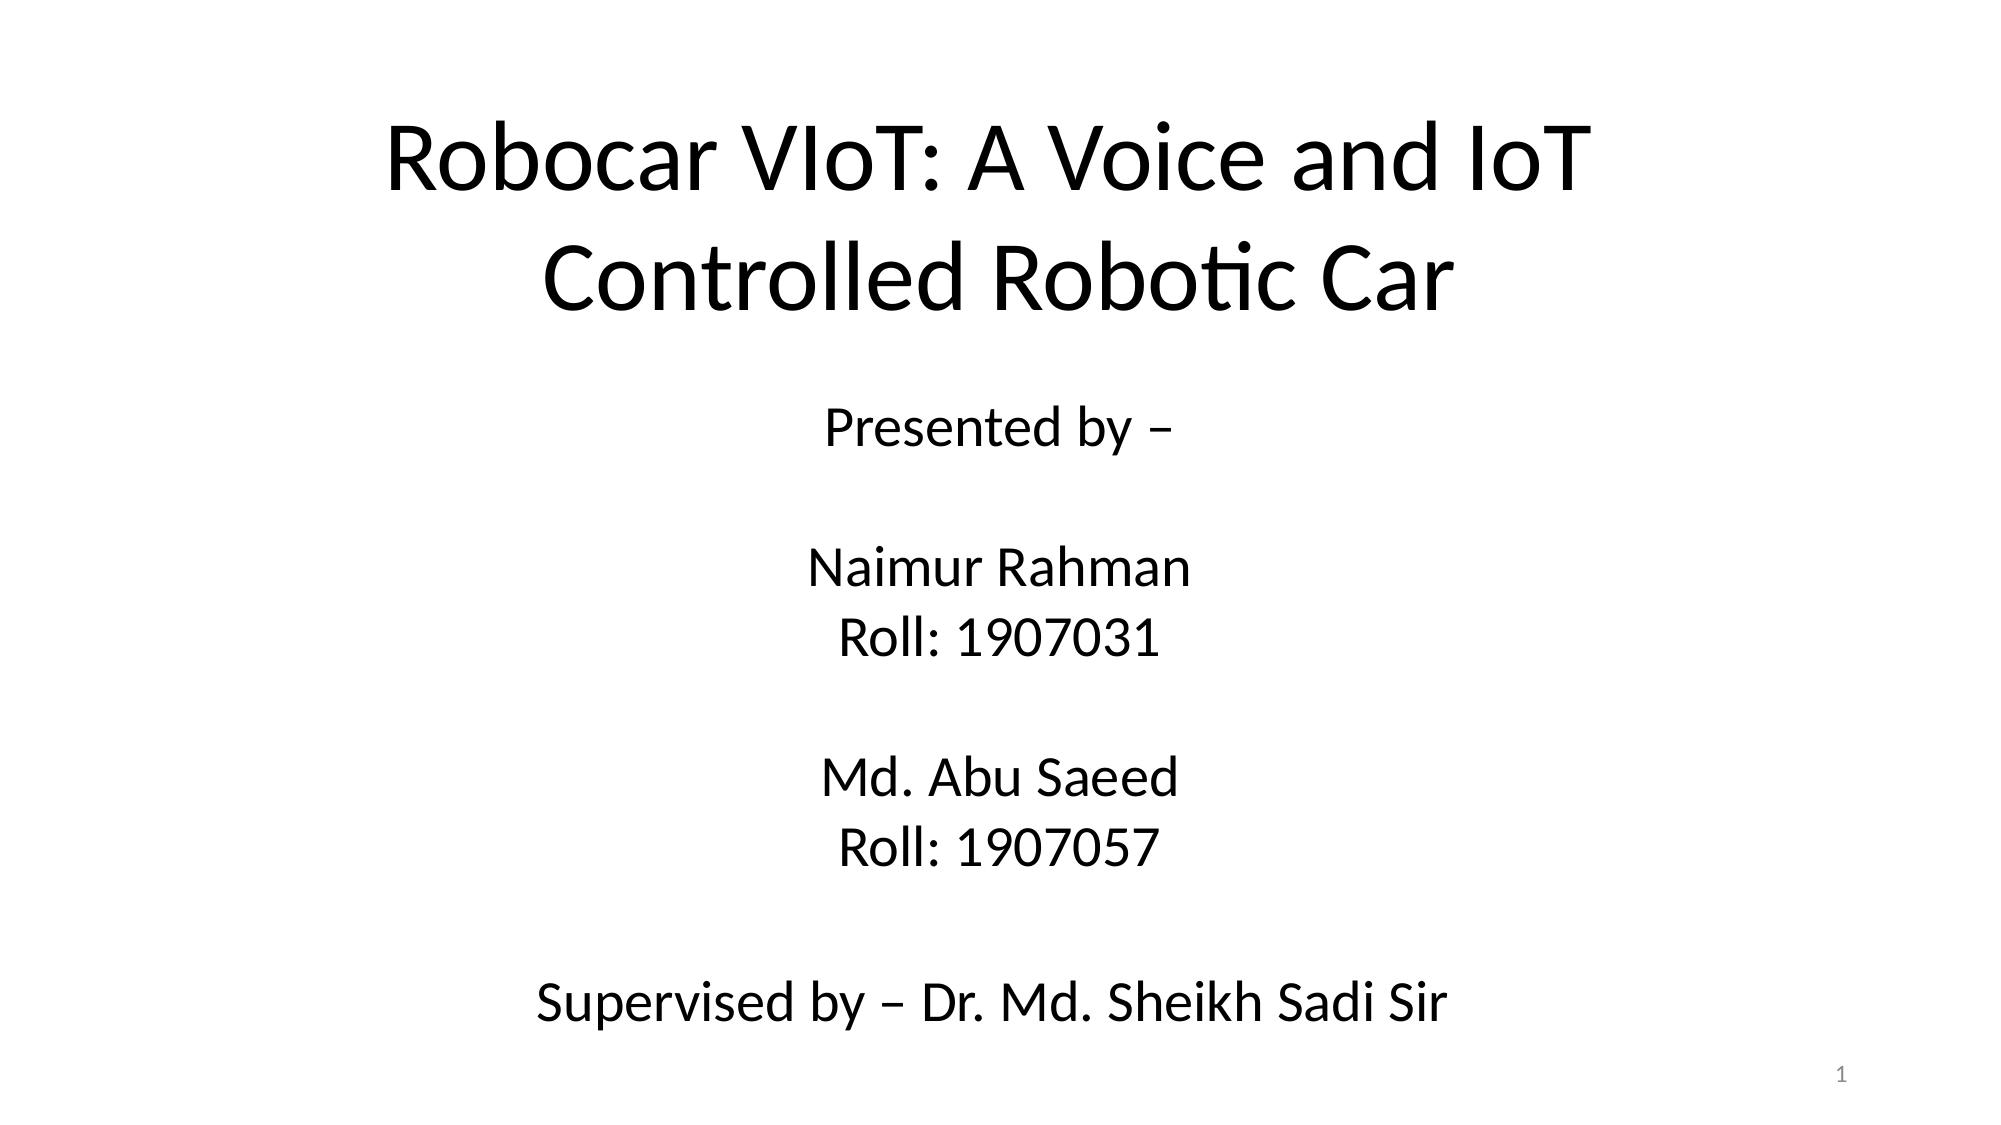

Robocar VIoT: A Voice and IoT
Controlled Robotic Car
Presented by –

Naimur Rahman
Roll: 1907031

Md. Abu Saeed
Roll: 1907057
Supervised by – Dr. Md. Sheikh Sadi Sir
1